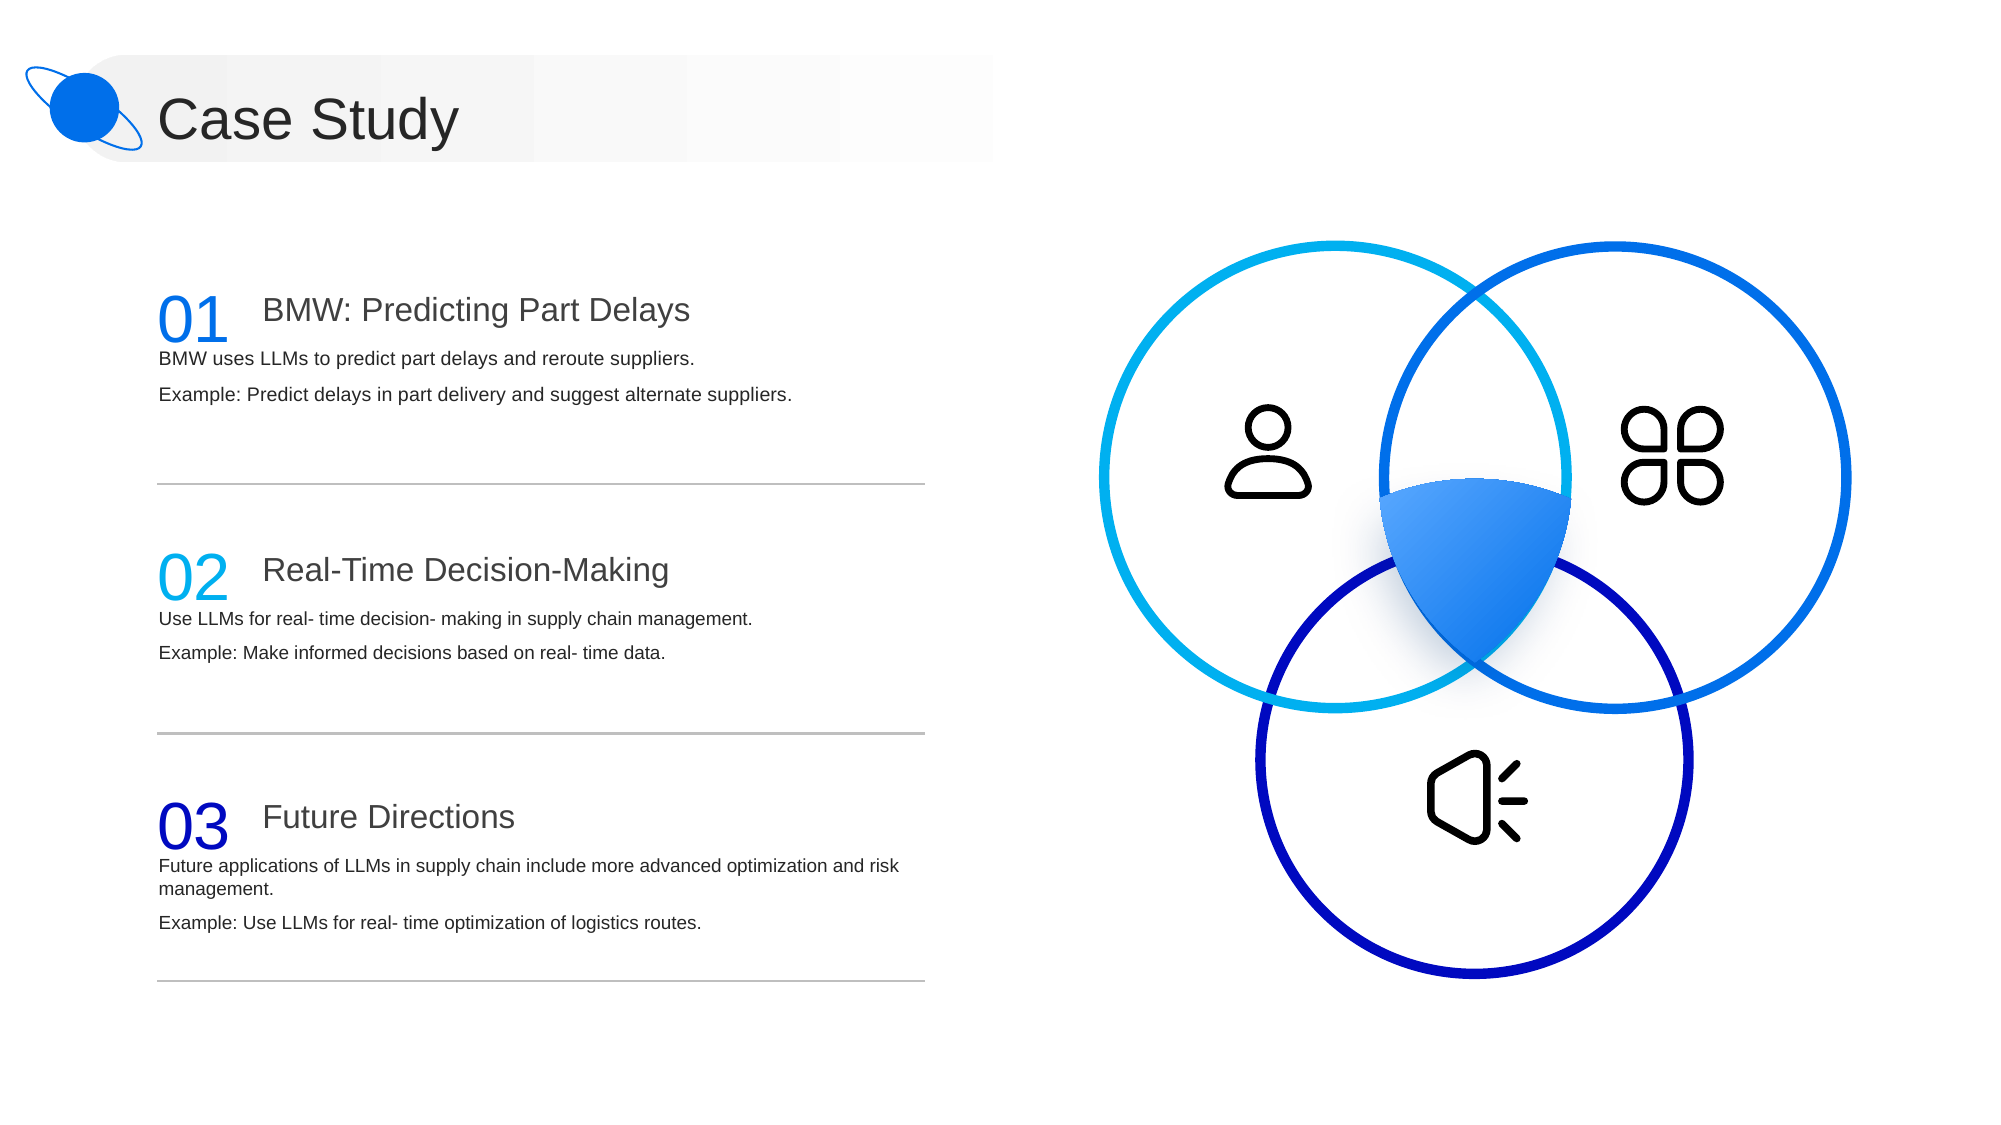

Case Study

01
BMW: Predicting Part Delays
BMW uses LLMs to predict part delays and reroute suppliers.
Example: Predict delays in part delivery and suggest alternate suppliers.

02
Real-Time Decision-Making

Use LLMs for real- time decision- making in supply chain management.
Example: Make informed decisions based on real- time data.

03
Future Directions
Future applications of LLMs in supply chain include more advanced optimization and risk management.
Example: Use LLMs for real- time optimization of logistics routes.